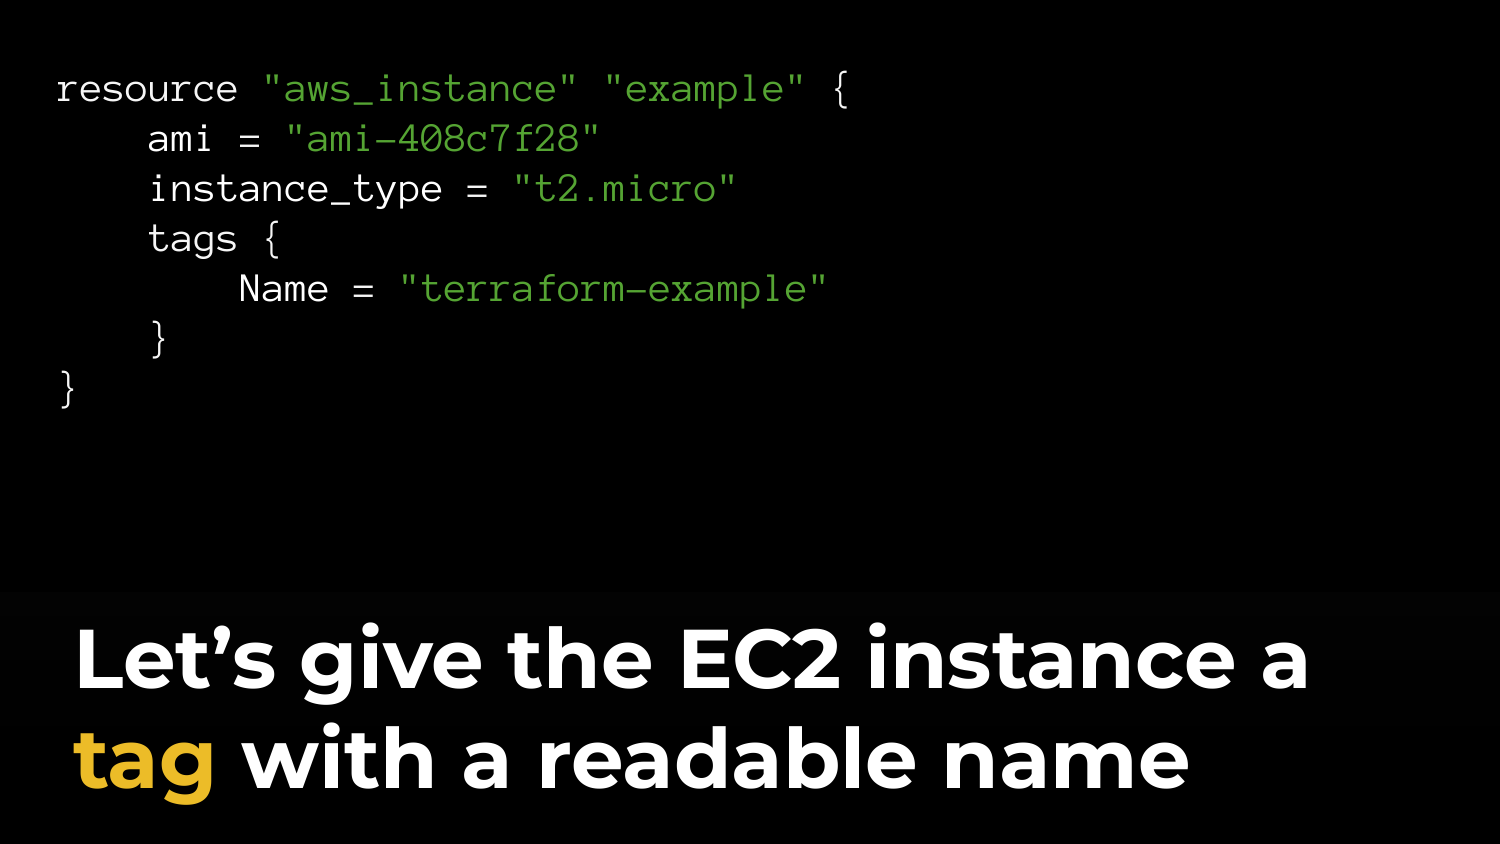

resource "aws_instance" "example" {
    ami = "ami-408c7f28"
    instance_type = "t2.micro"
    tags {
        Name = "terraform-example"
    }
}

Let’s give the EC2 instance a  tag with a readable name